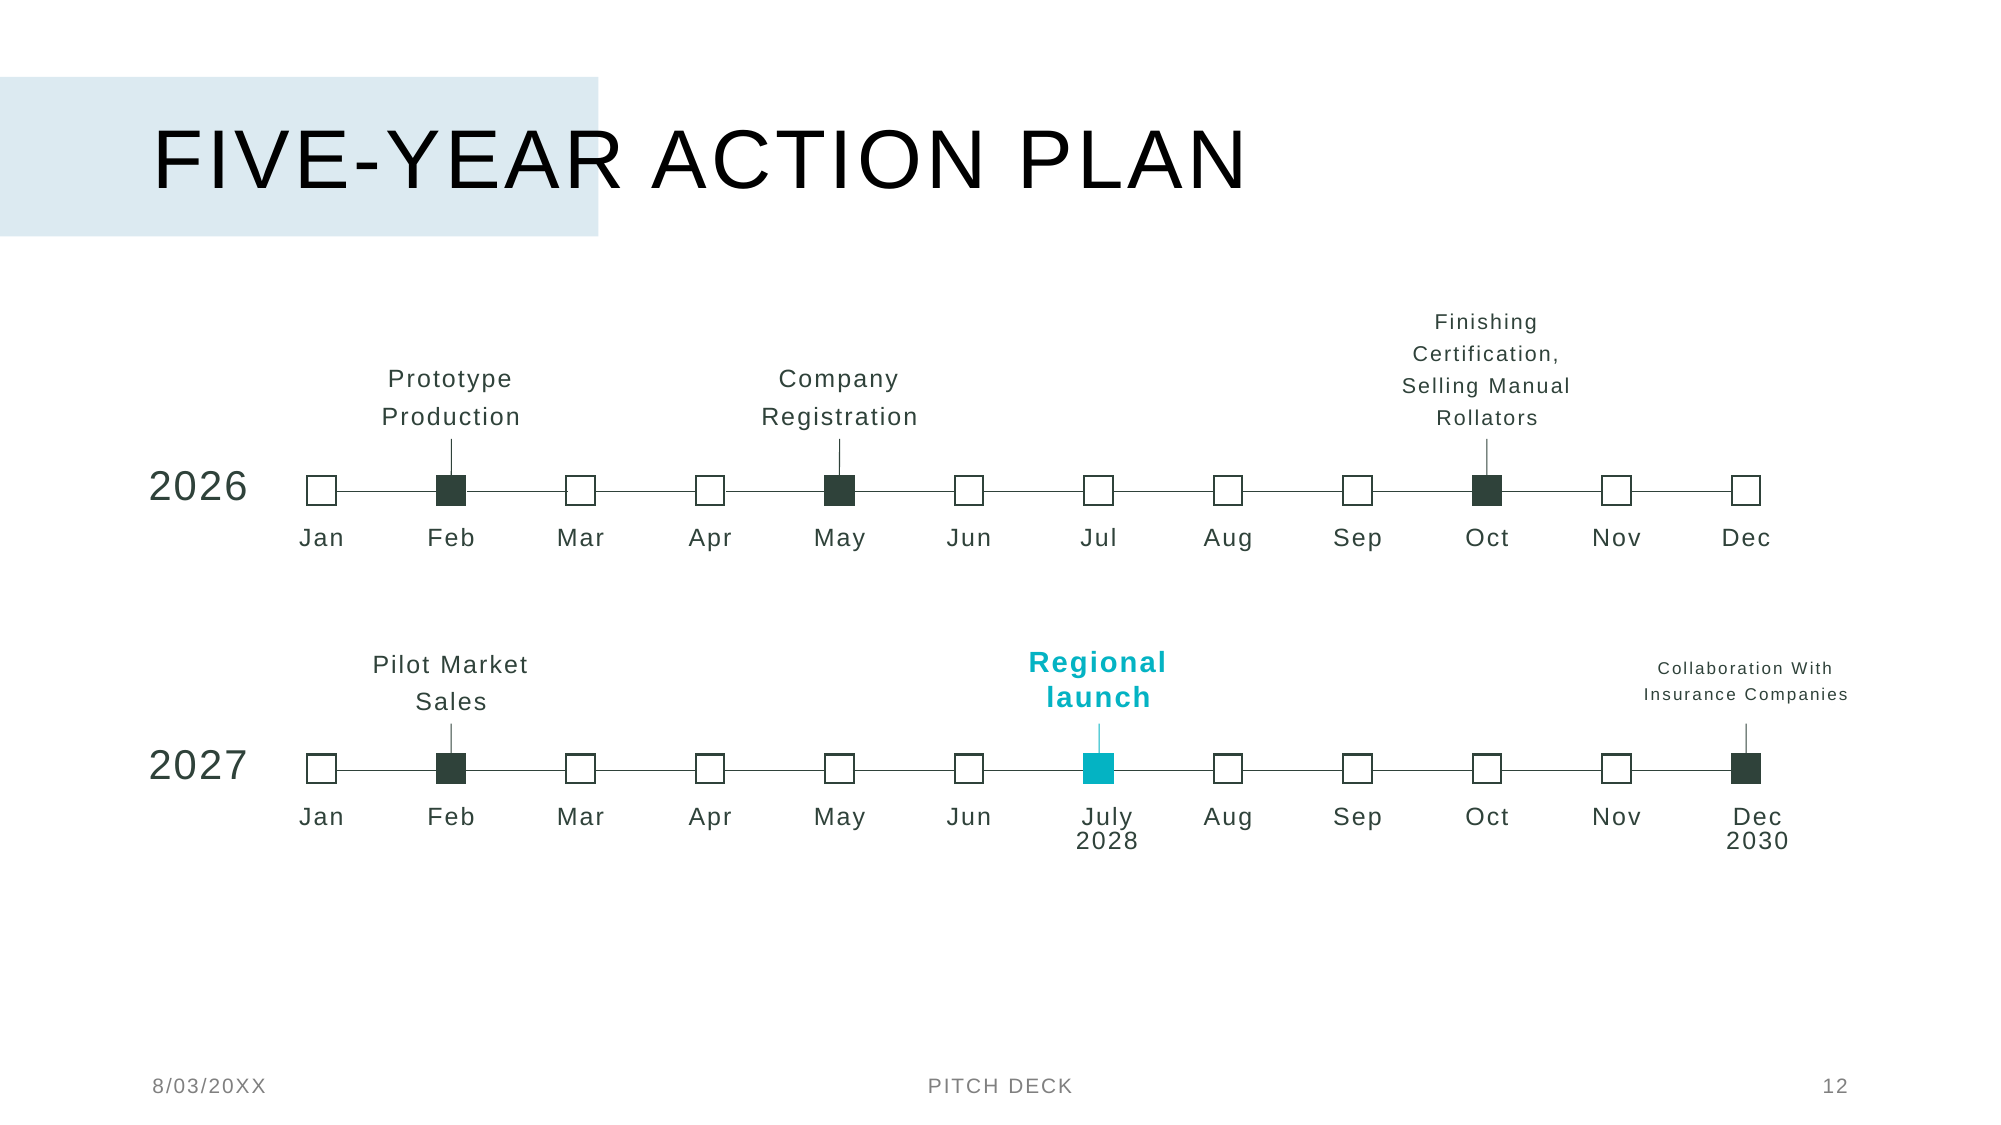

# Five-year action plan
Finishing Certification, Selling Manual Rollators

Prototype Production
Company Registration
2026

Jan
Feb
Mar
Apr
May
Jun
Jul
Aug
Sep
Oct
Nov
Dec
Pilot Market Sales
Regional launch​
Collaboration With Insurance Companies
2027

Jan
Feb
Mar
Apr
May
Jun
July
2028
Aug
Sep
Oct
Nov
Dec
2030
8/03/20XX
PITCH DECK
12